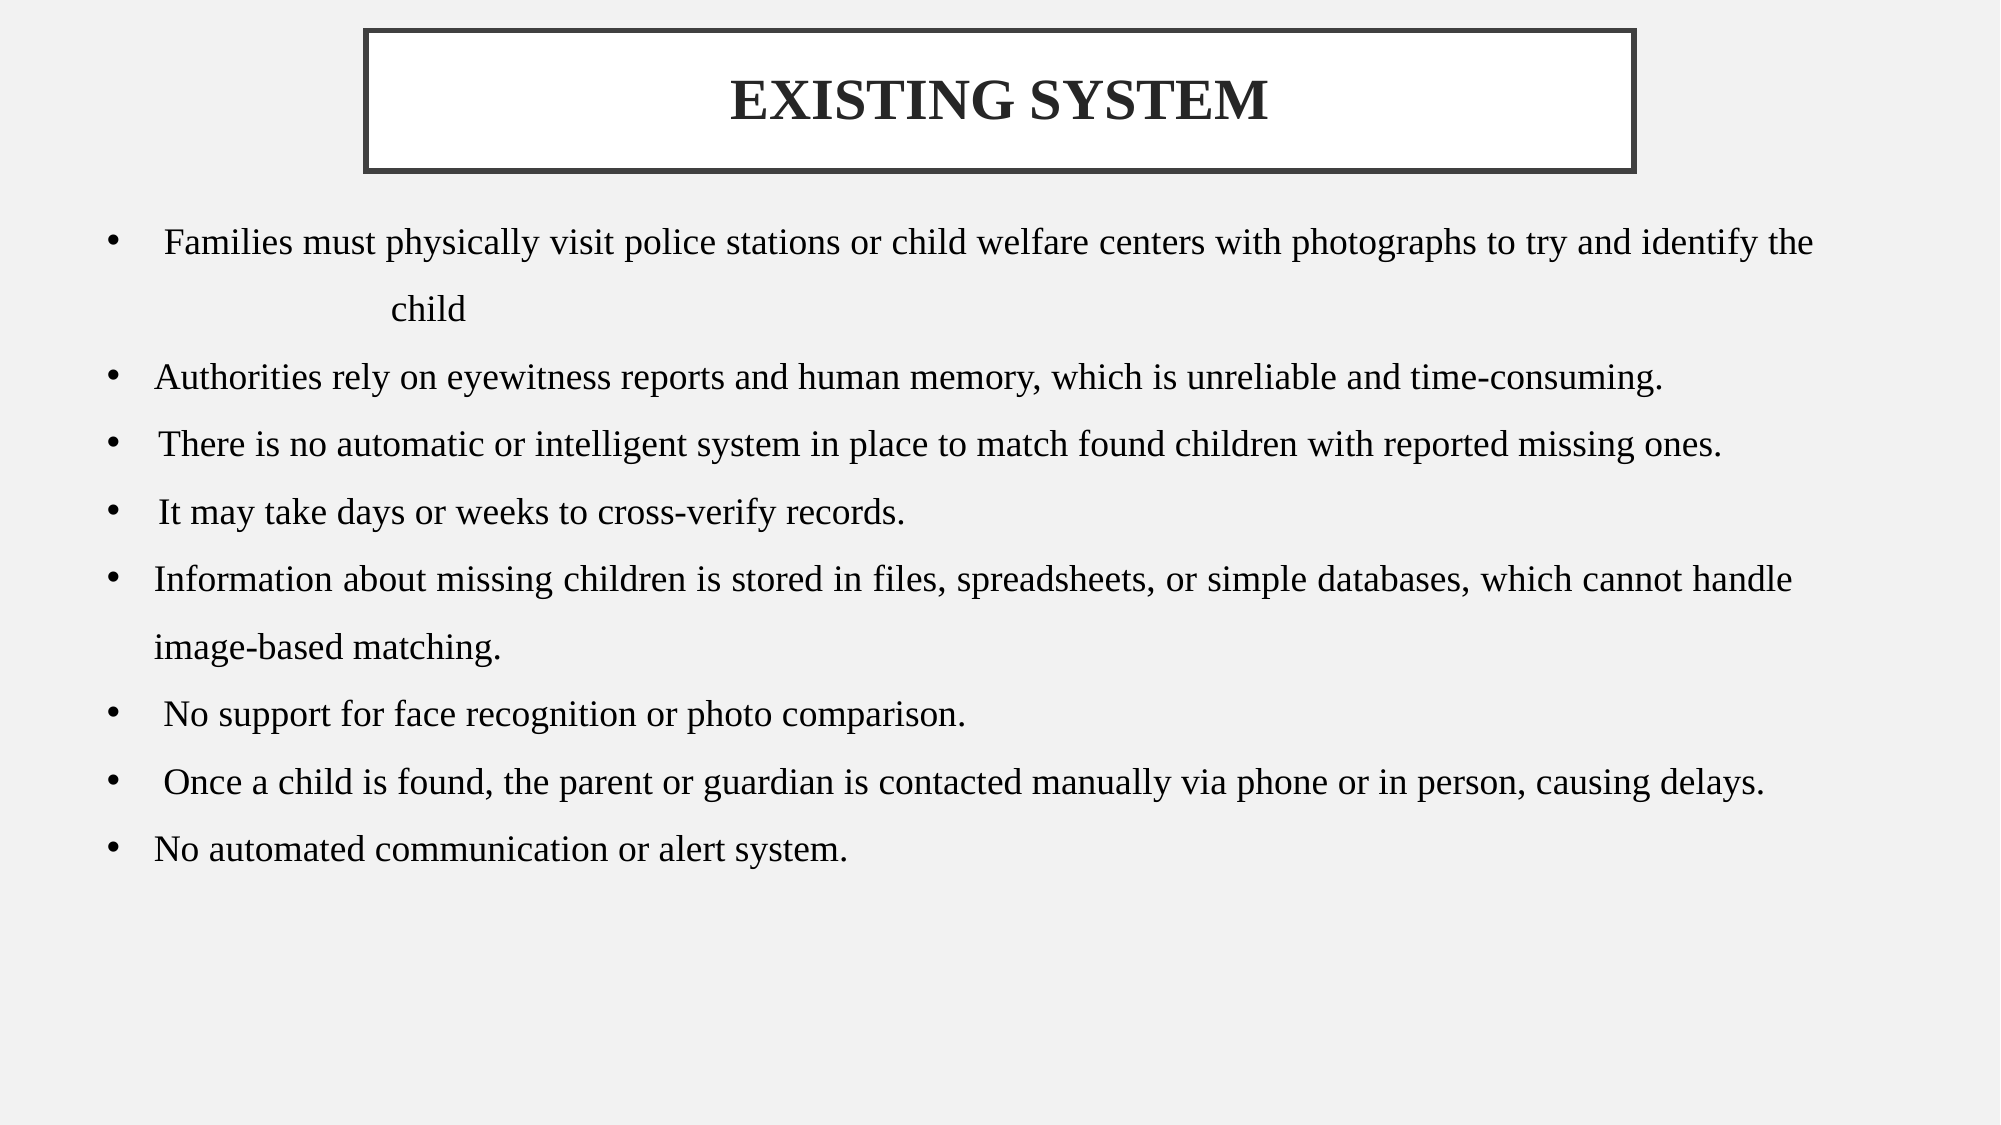

# EXISTING SYSTEM
 Families must physically visit police stations or child welfare centers with photographs to try and identify the                             child
Authorities rely on eyewitness reports and human memory, which is unreliable and time-consuming.
    There is no automatic or intelligent system in place to match found children with reported missing ones.
    It may take days or weeks to cross-verify records.
Information about missing children is stored in files, spreadsheets, or simple databases, which cannot handle      image-based matching.
 No support for face recognition or photo comparison.
 Once a child is found, the parent or guardian is contacted manually via phone or in person, causing delays.
No automated communication or alert system.